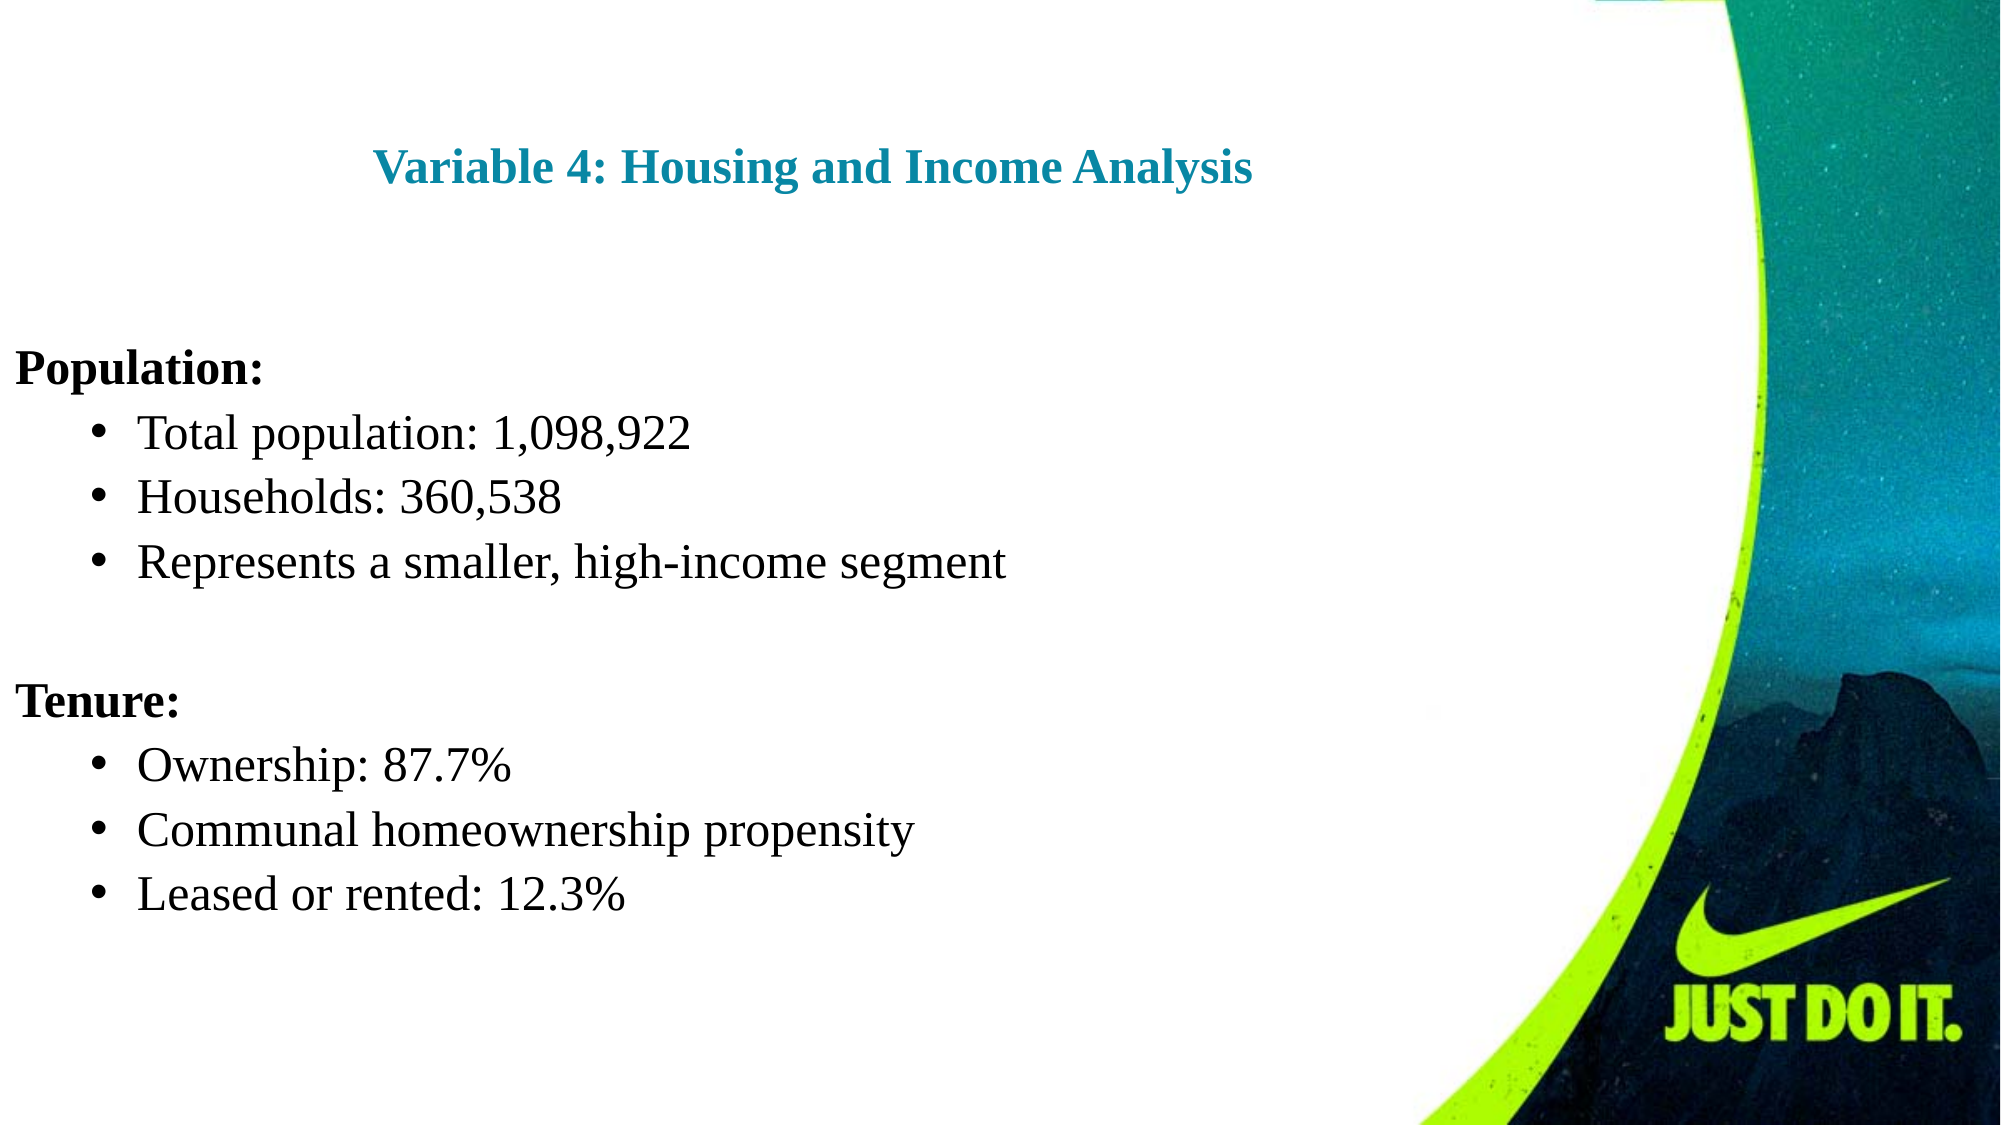

Variable 4: Housing and Income Analysis
Population:
Total population: 1,098,922
Households: 360,538
Represents a smaller, high-income segment

Tenure:
Ownership: 87.7%
Communal homeownership propensity
Leased or rented: 12.3%